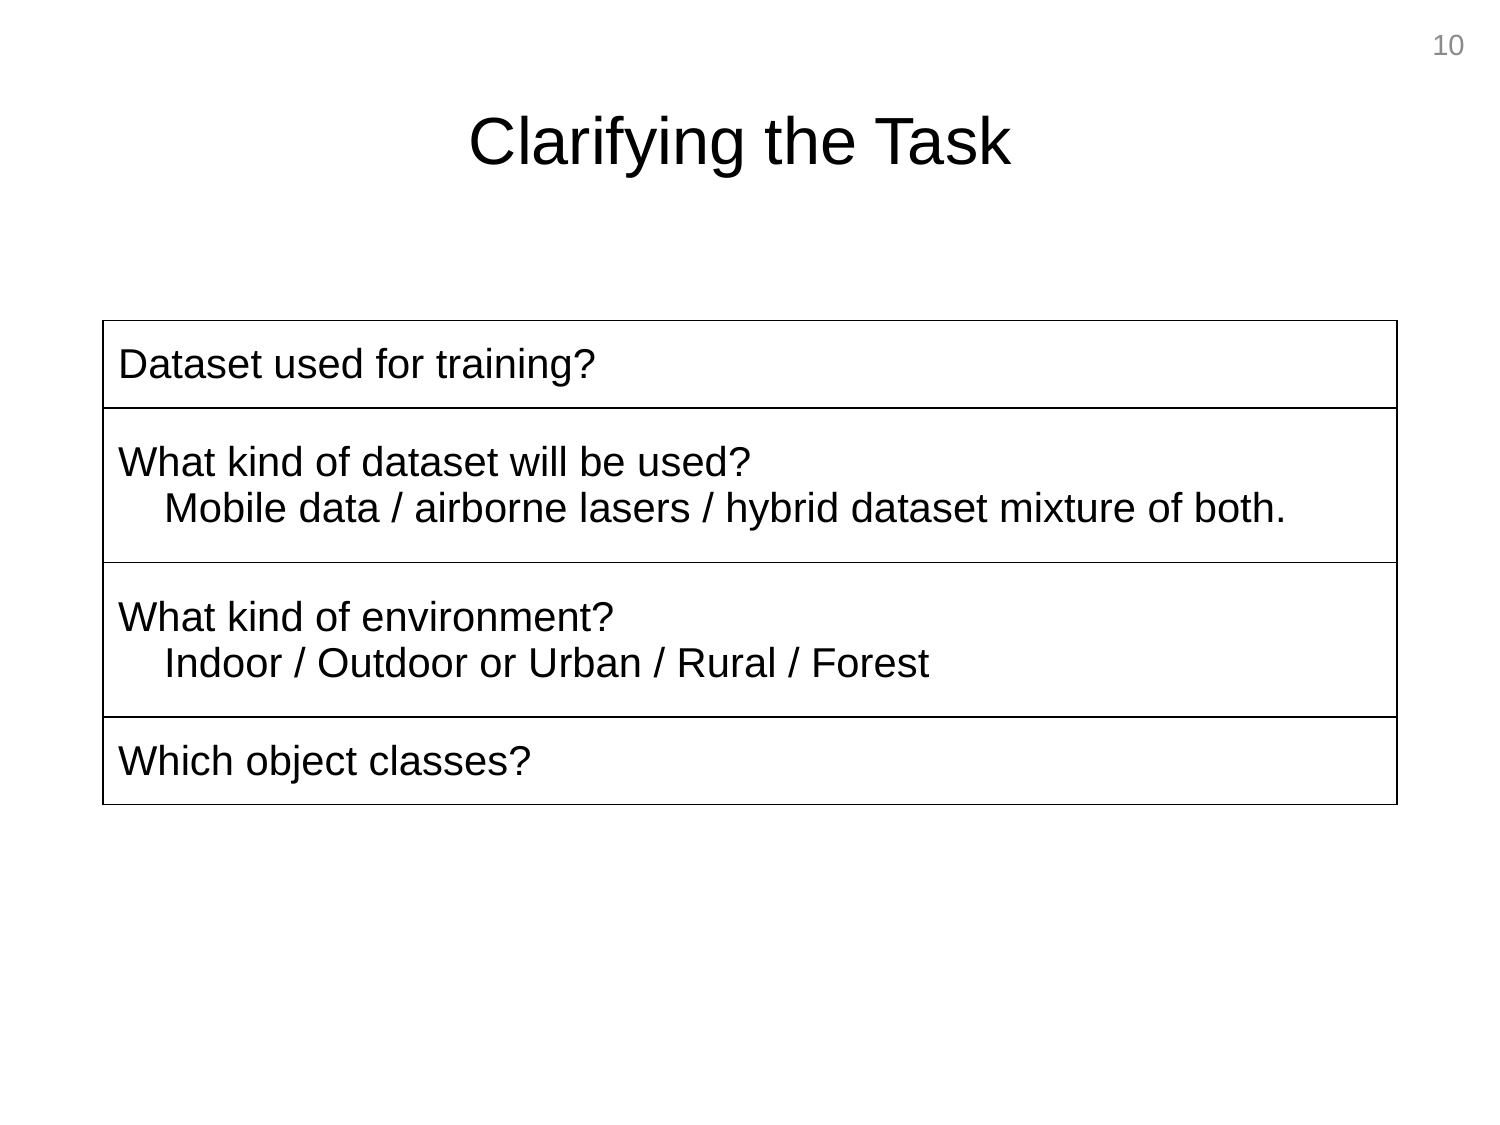

10
# Clarifying the Task
| Dataset used for training? |
| --- |
| What kind of dataset will be used? Mobile data / airborne lasers / hybrid dataset mixture of both. |
| What kind of environment? Indoor / Outdoor or Urban / Rural / Forest |
| Which object classes? |